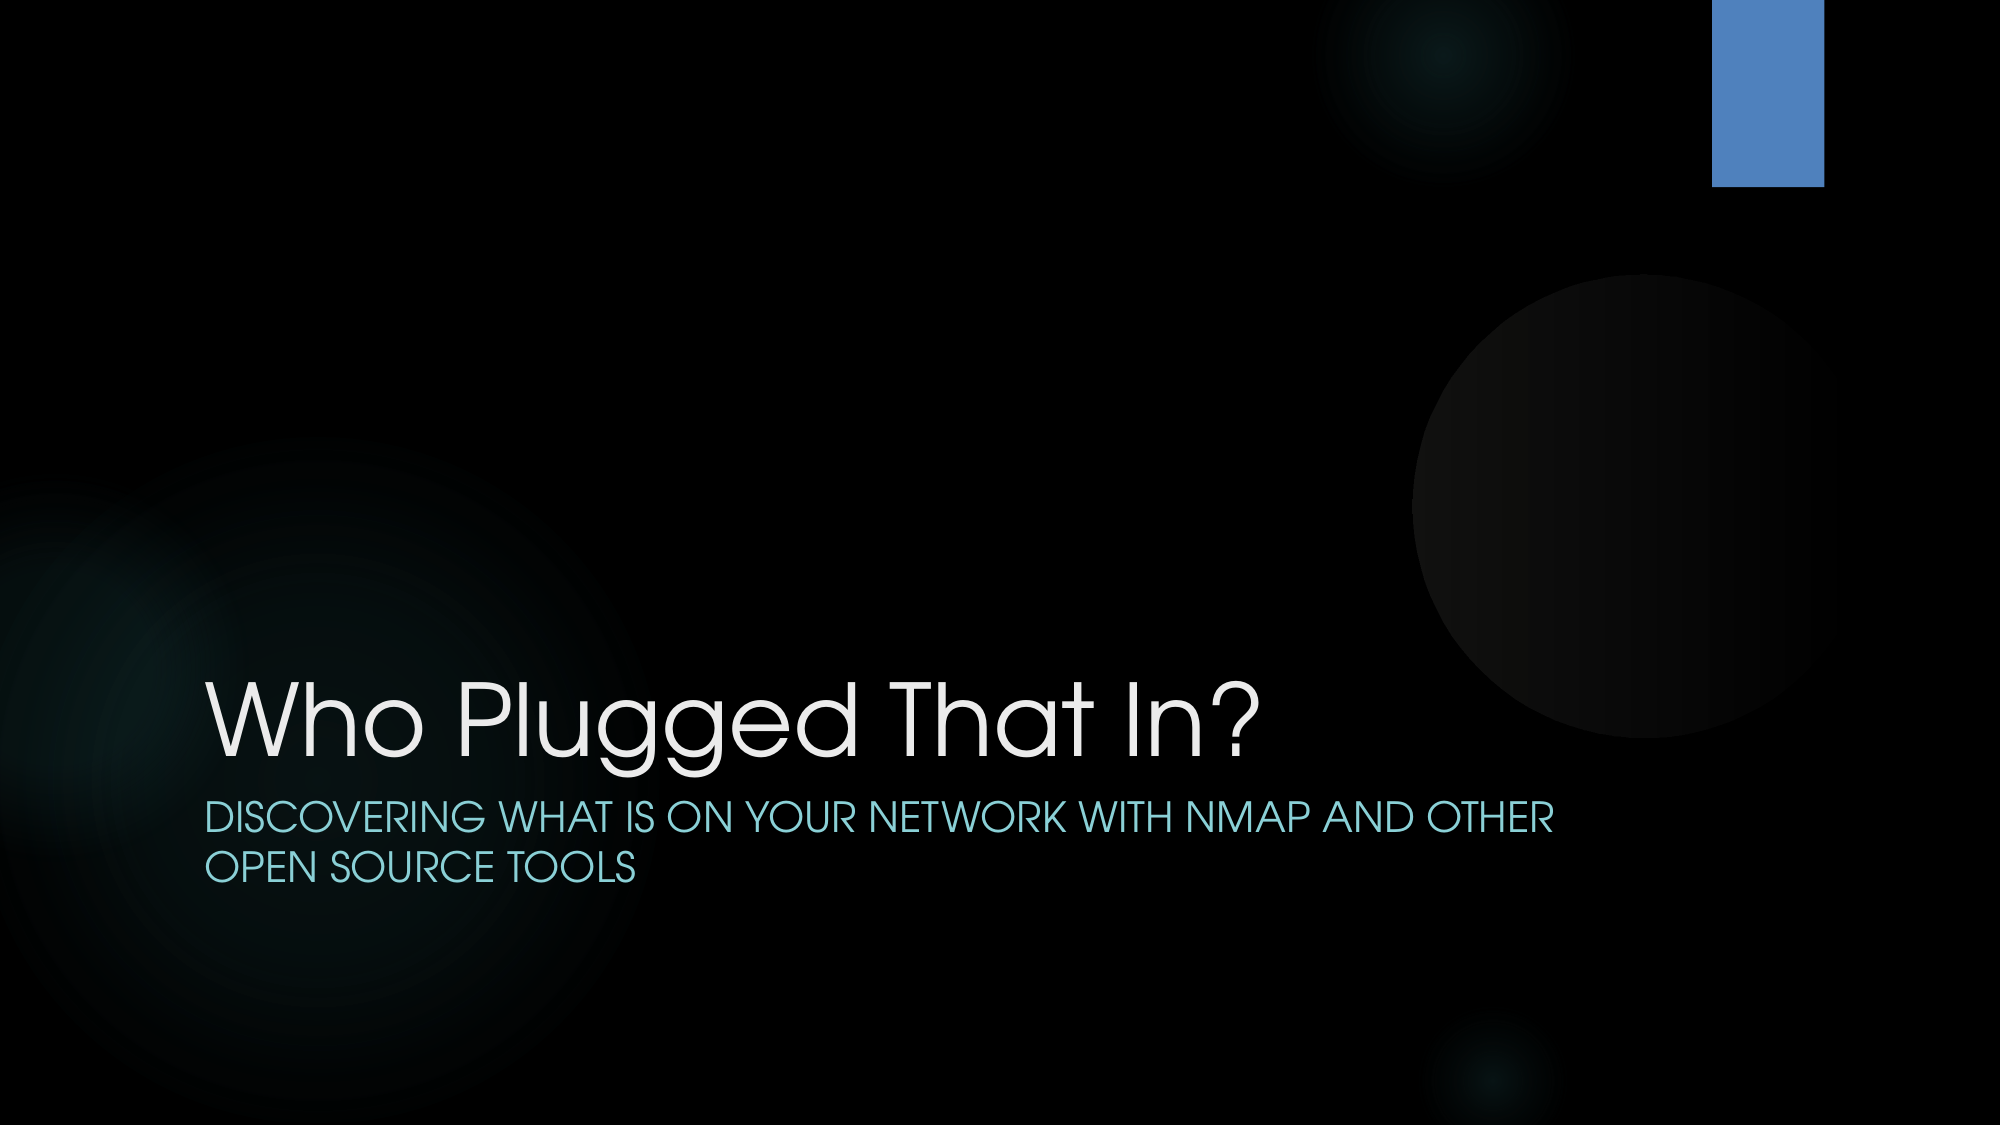

Who Plugged That In?
DISCOVERING WHAT IS ON YOUR NETWORK WITH NMAP AND OTHER OPEN SOURCE TOOLS